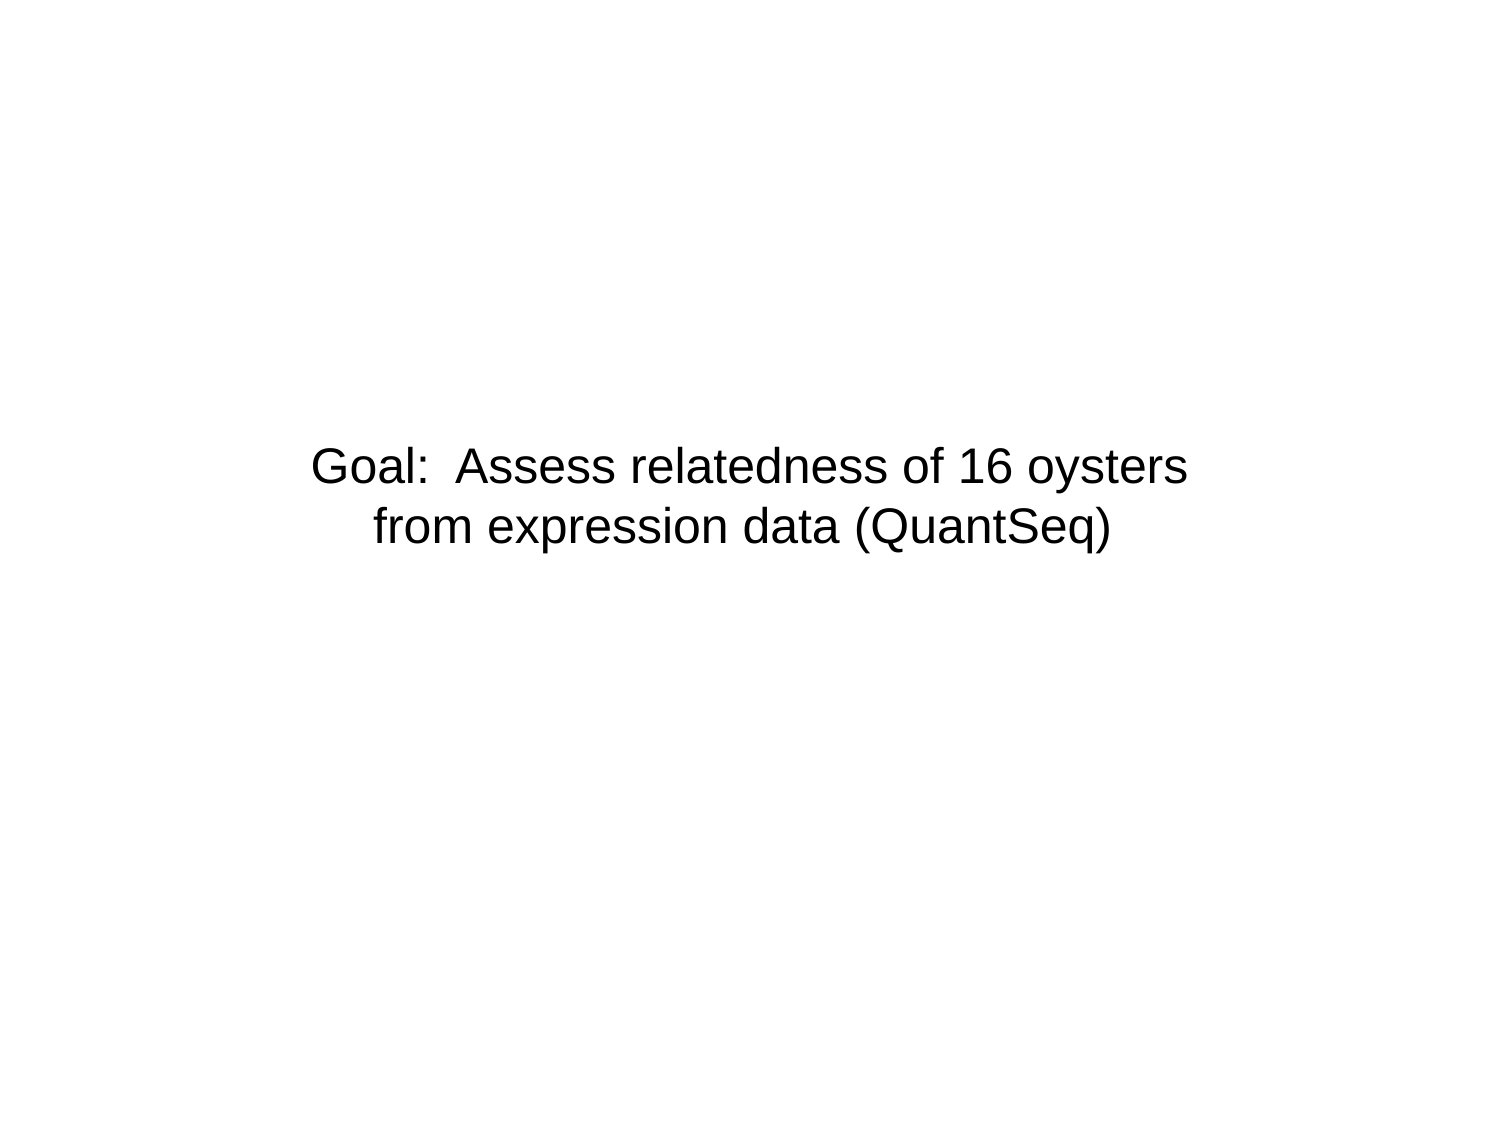

Goal:  Assess relatedness of 16 oysters from expression data (QuantSeq)